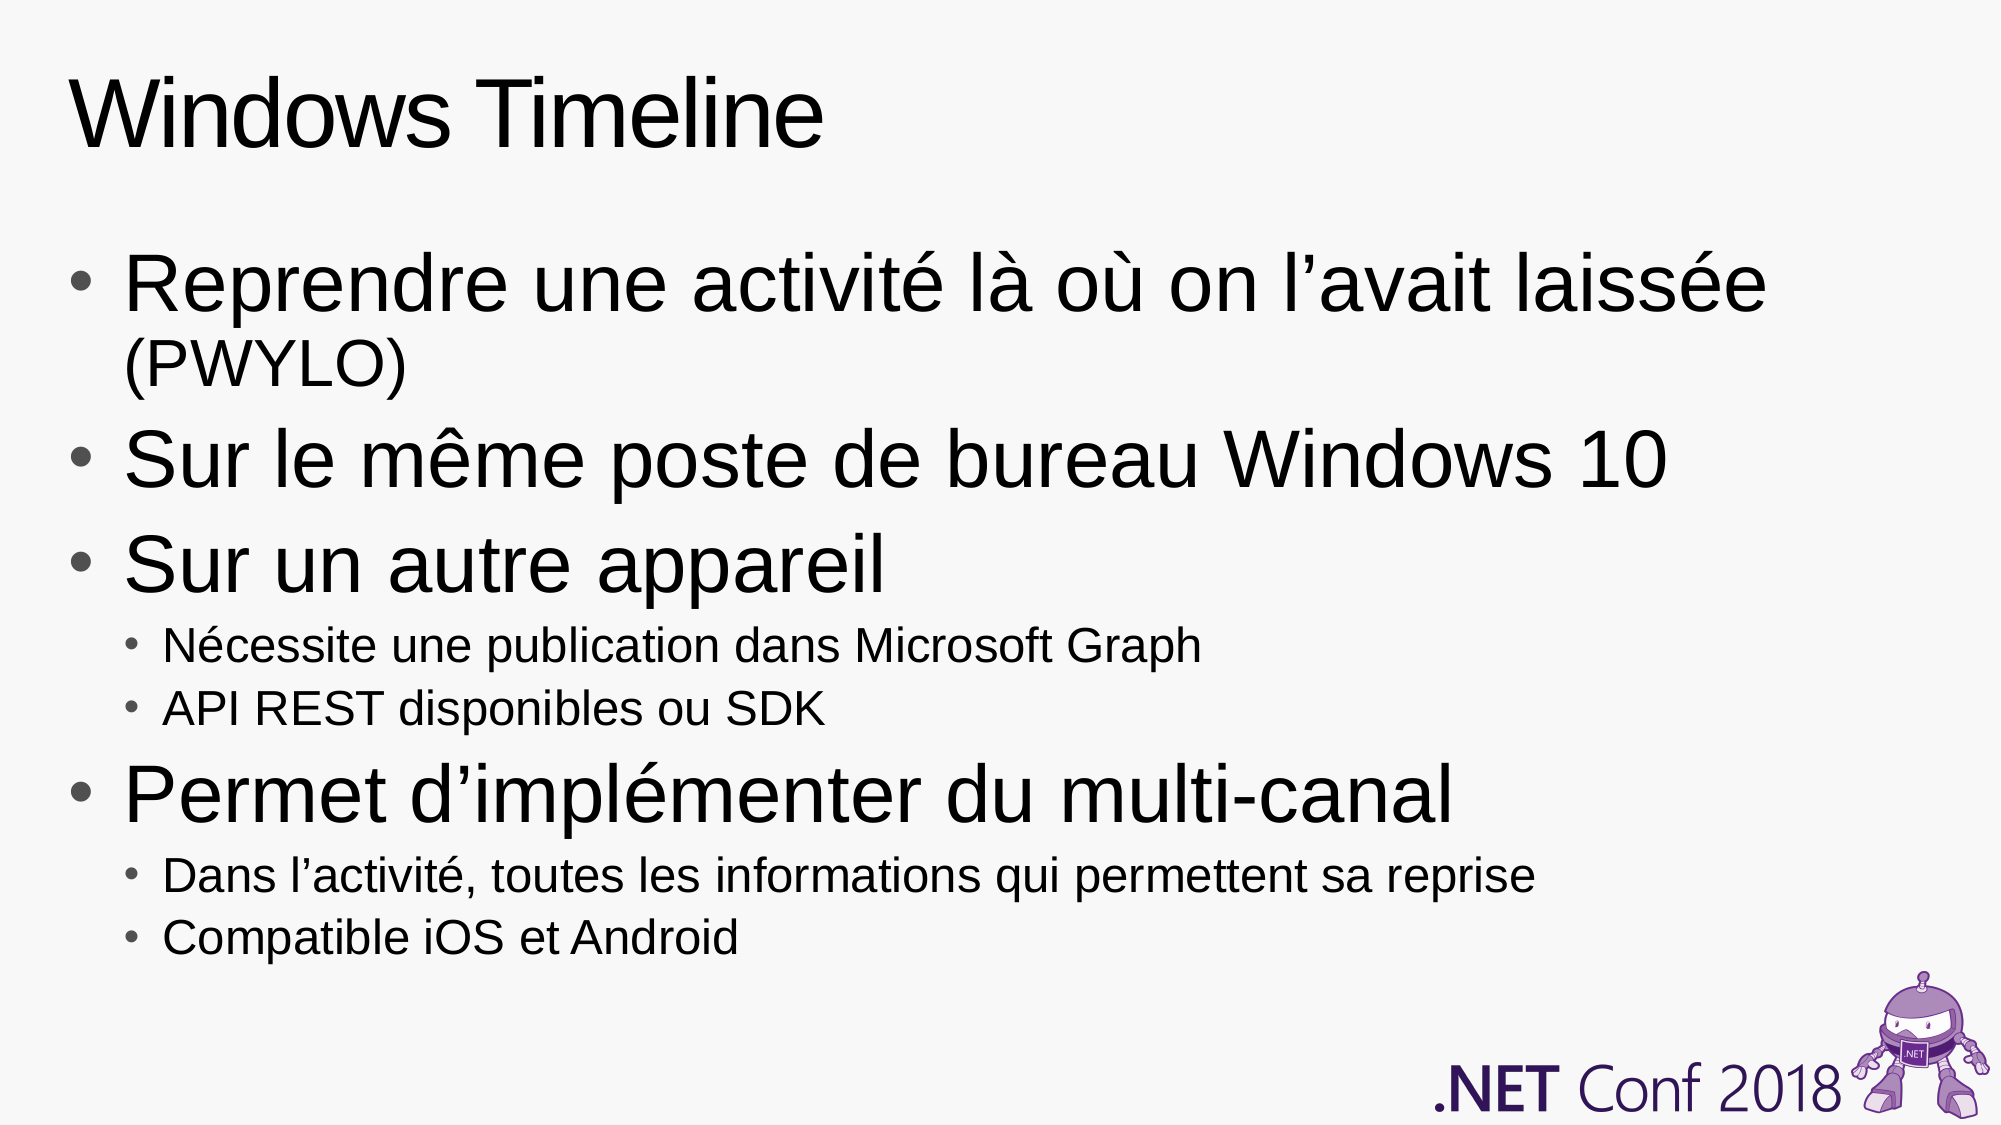

# Windows Timeline
Reprendre une activité là où on l’avait laissée (PWYLO)
Sur le même poste de bureau Windows 10
Sur un autre appareil
Nécessite une publication dans Microsoft Graph
API REST disponibles ou SDK
Permet d’implémenter du multi-canal
Dans l’activité, toutes les informations qui permettent sa reprise
Compatible iOS et Android